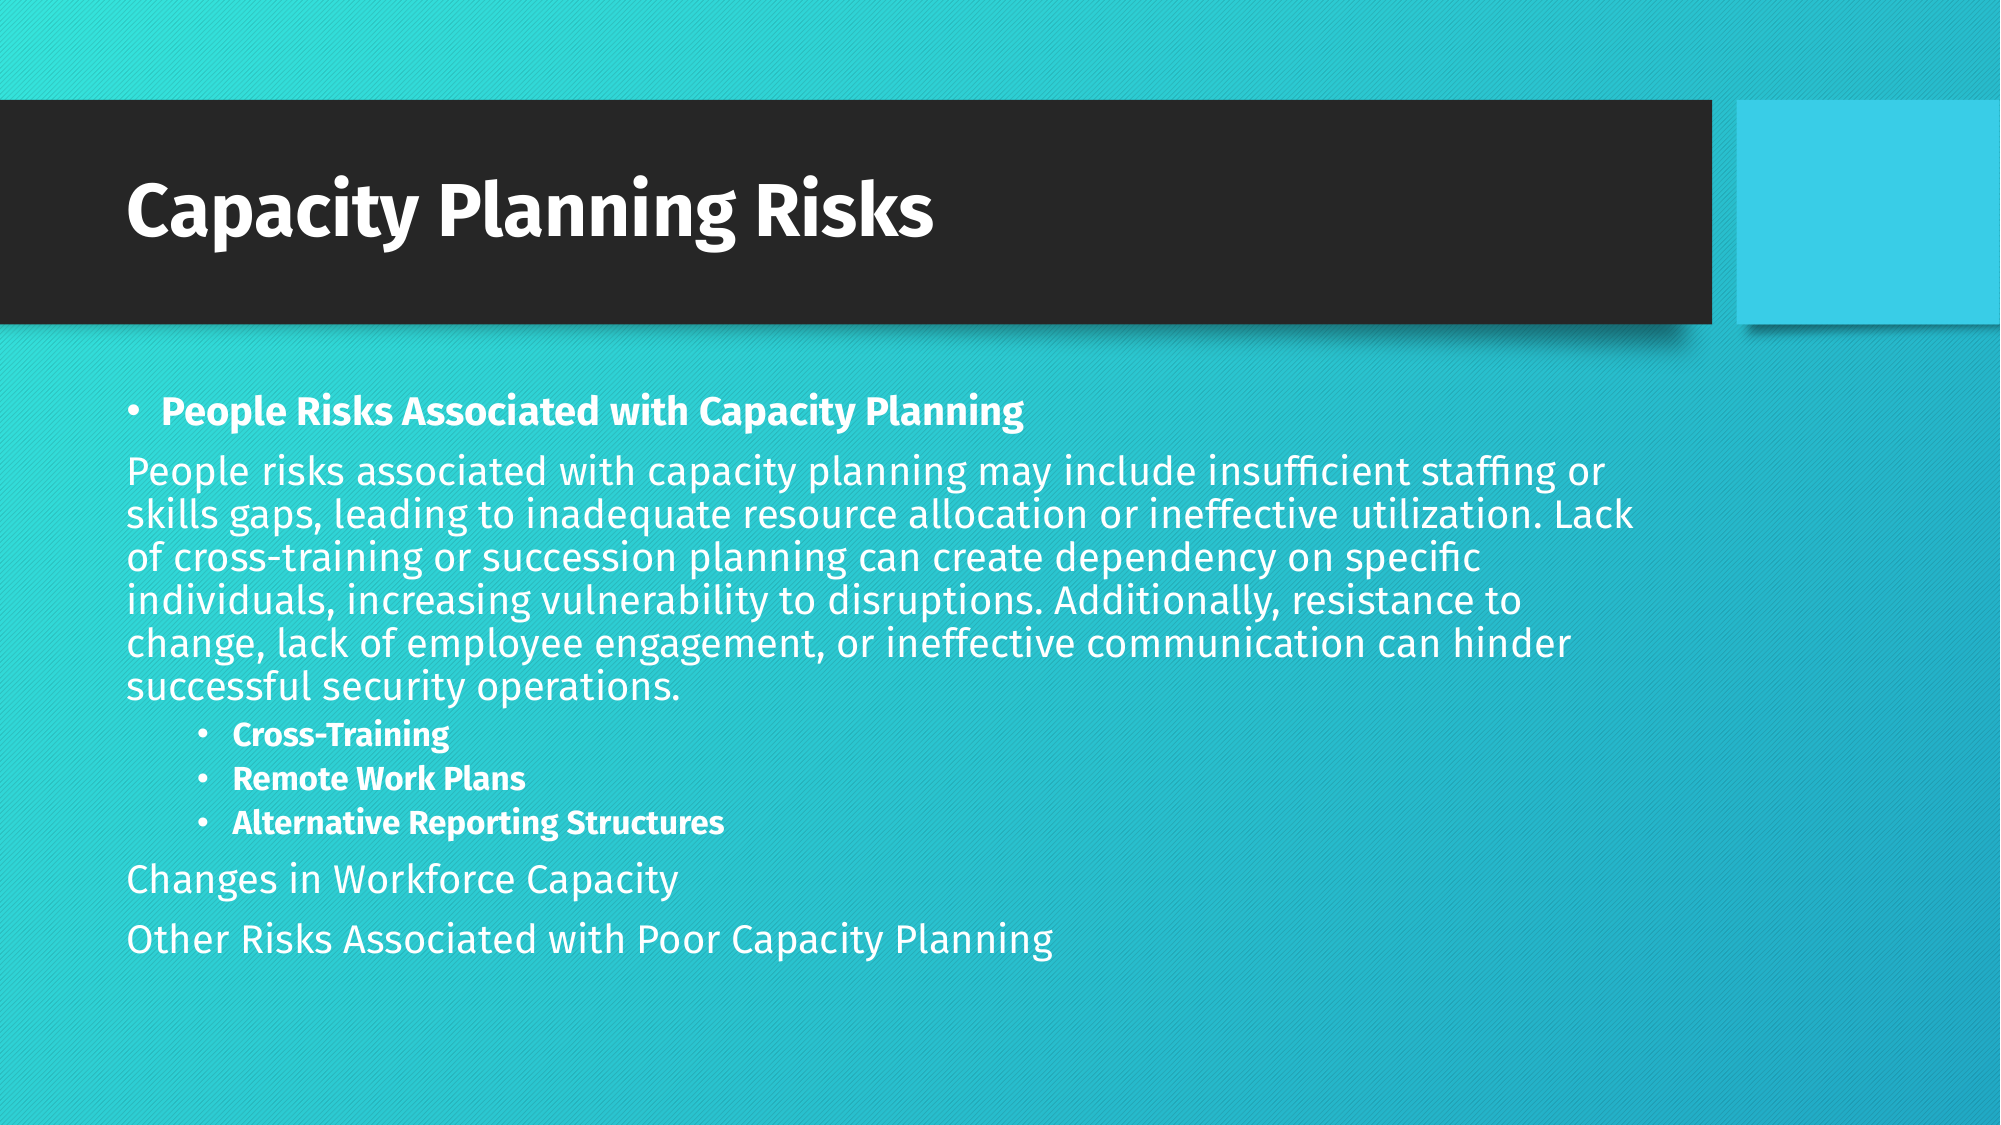

# Capacity Planning Risks
People Risks Associated with Capacity Planning
People risks associated with capacity planning may include insufficient staffing or skills gaps, leading to inadequate resource allocation or ineffective utilization. Lack of cross-training or succession planning can create dependency on specific individuals, increasing vulnerability to disruptions. Additionally, resistance to change, lack of employee engagement, or ineffective communication can hinder successful security operations.
Cross-Training
Remote Work Plans
Alternative Reporting Structures
Changes in Workforce Capacity
Other Risks Associated with Poor Capacity Planning